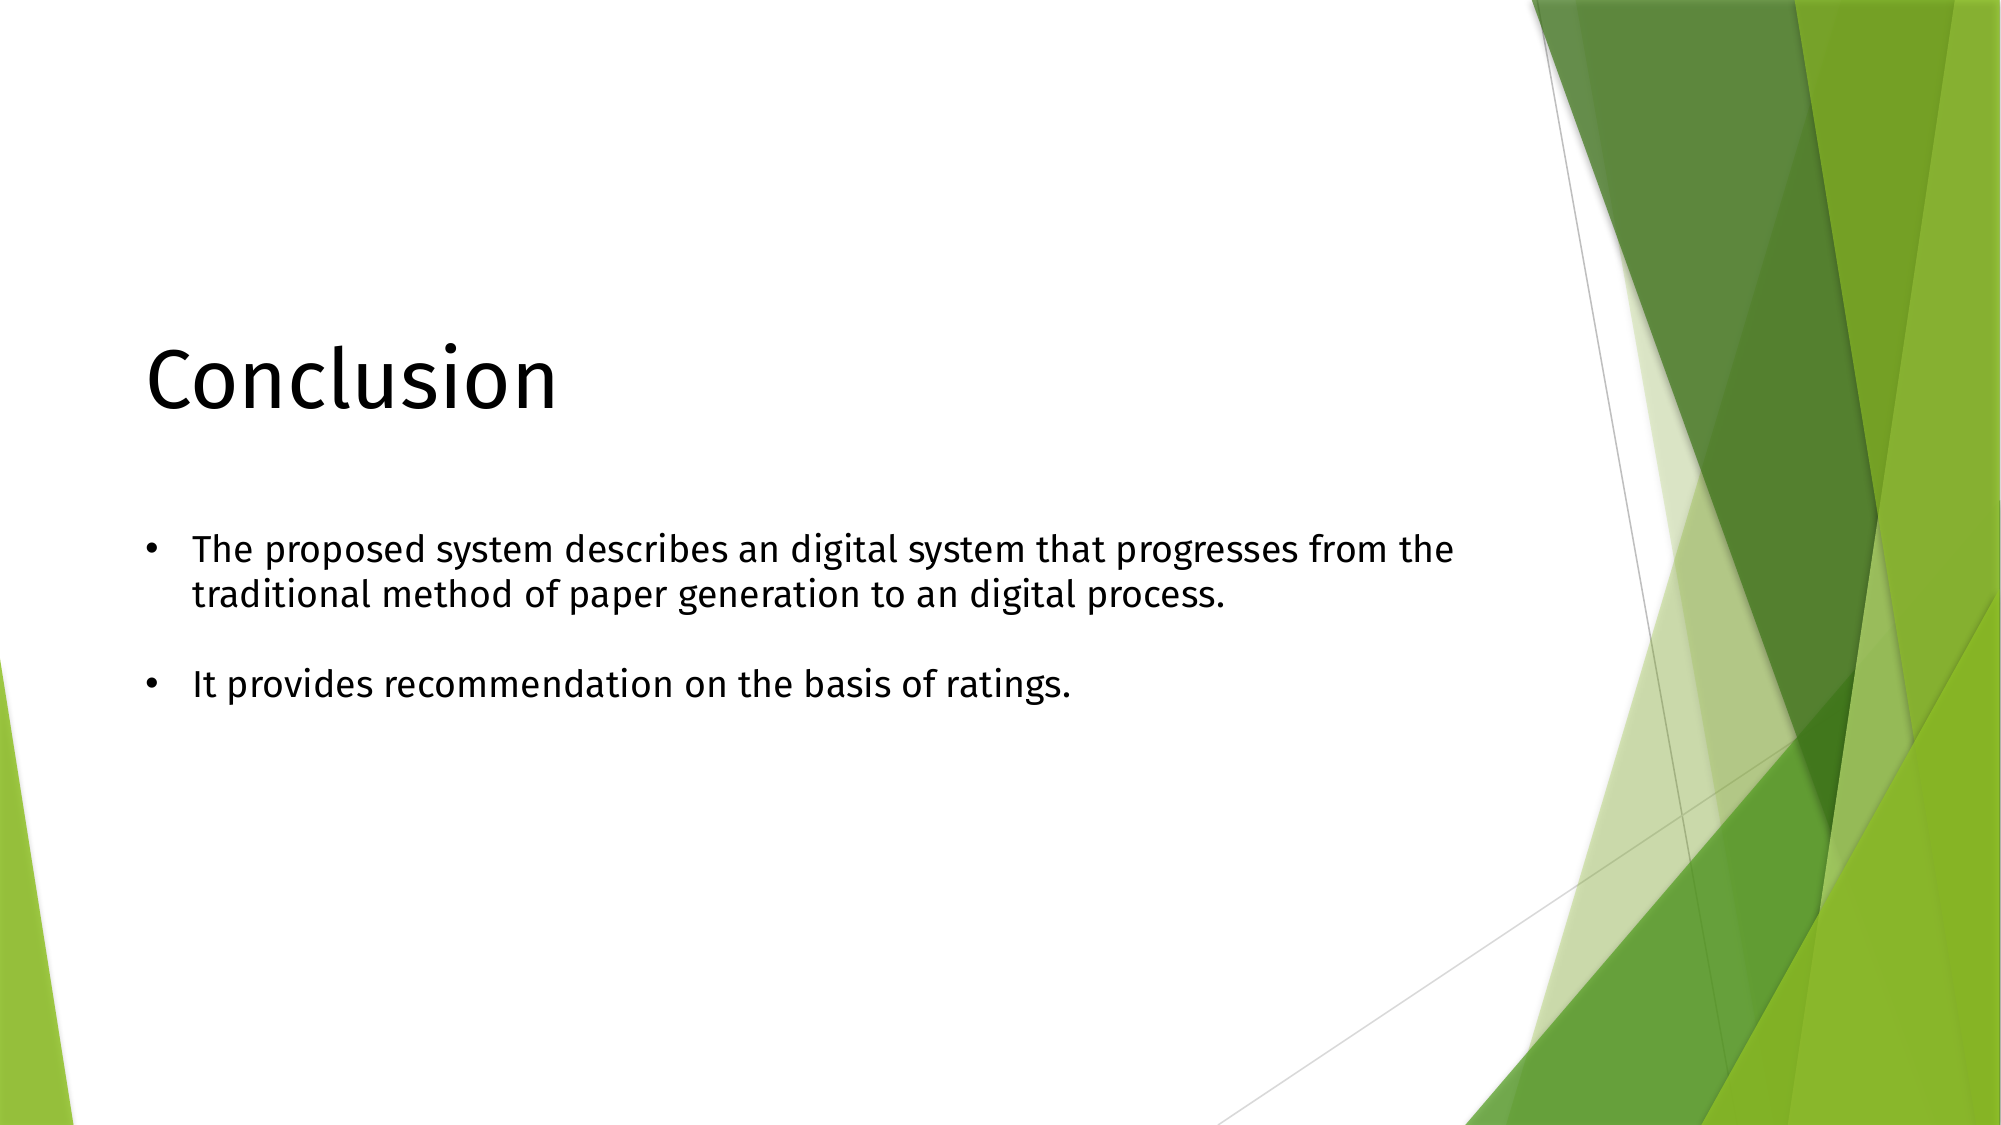

Conclusion

The proposed system describes an digital system that progresses from the traditional method of paper generation to an digital process.

It provides recommendation on the basis of ratings.